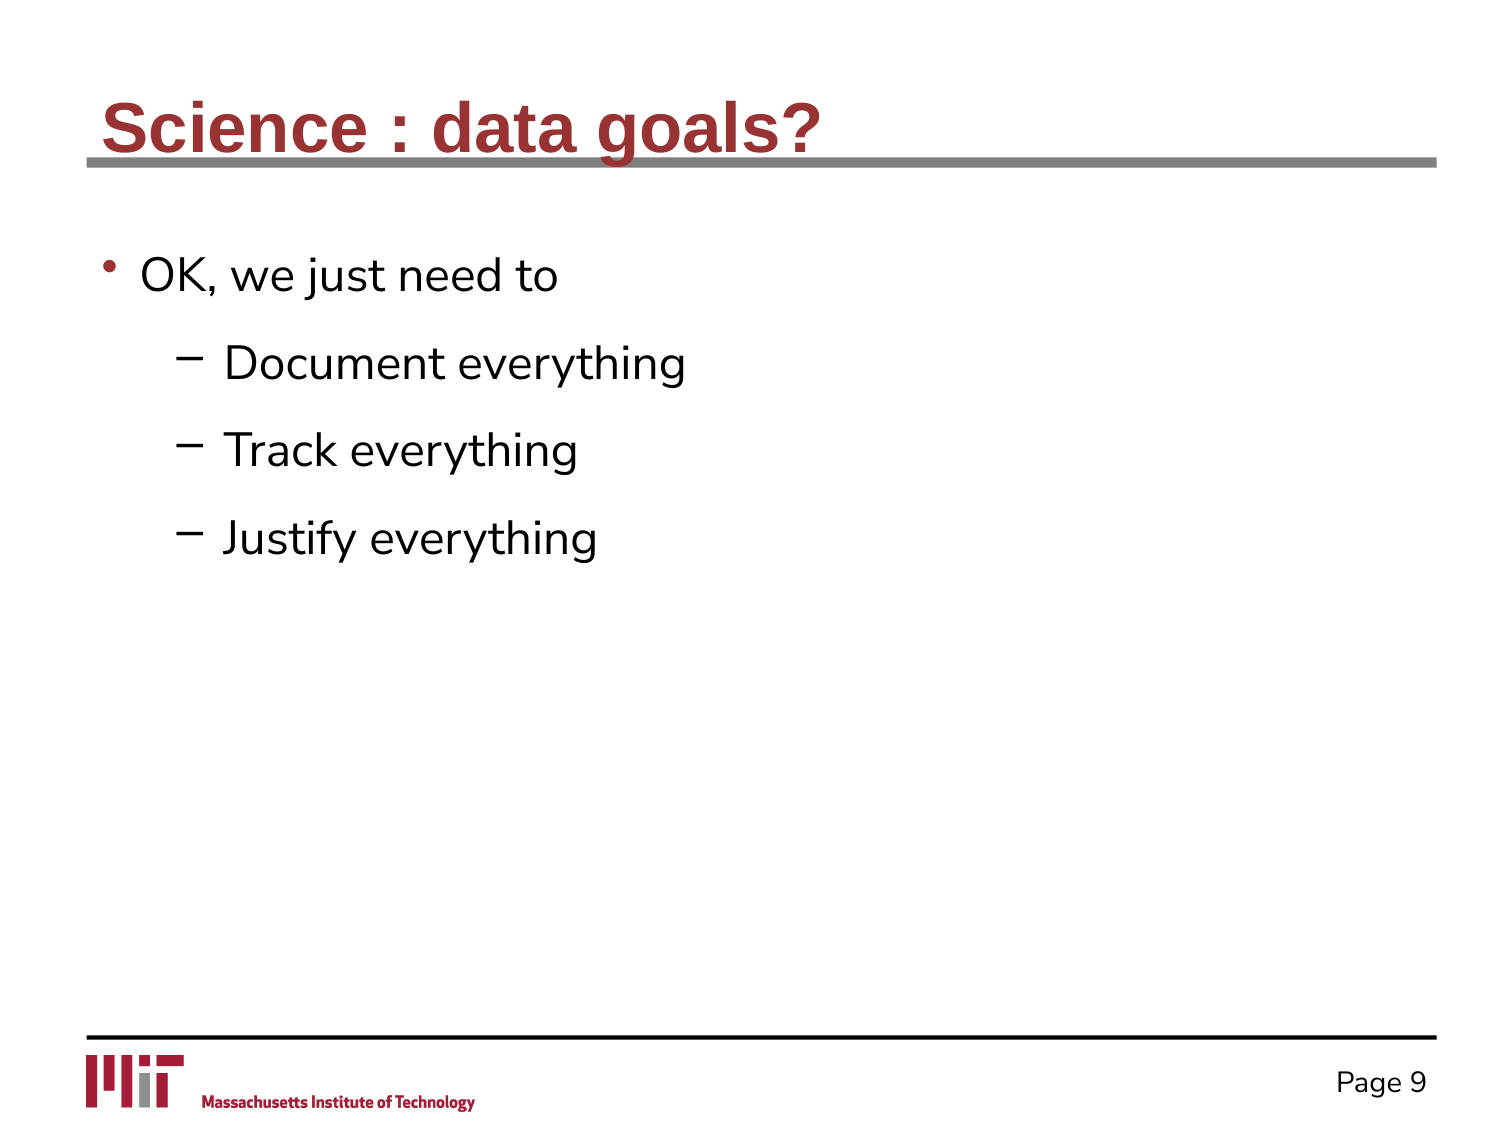

# Science : data goals?
OK, we just need to
Document everything
Track everything
Justify everything
Page 9